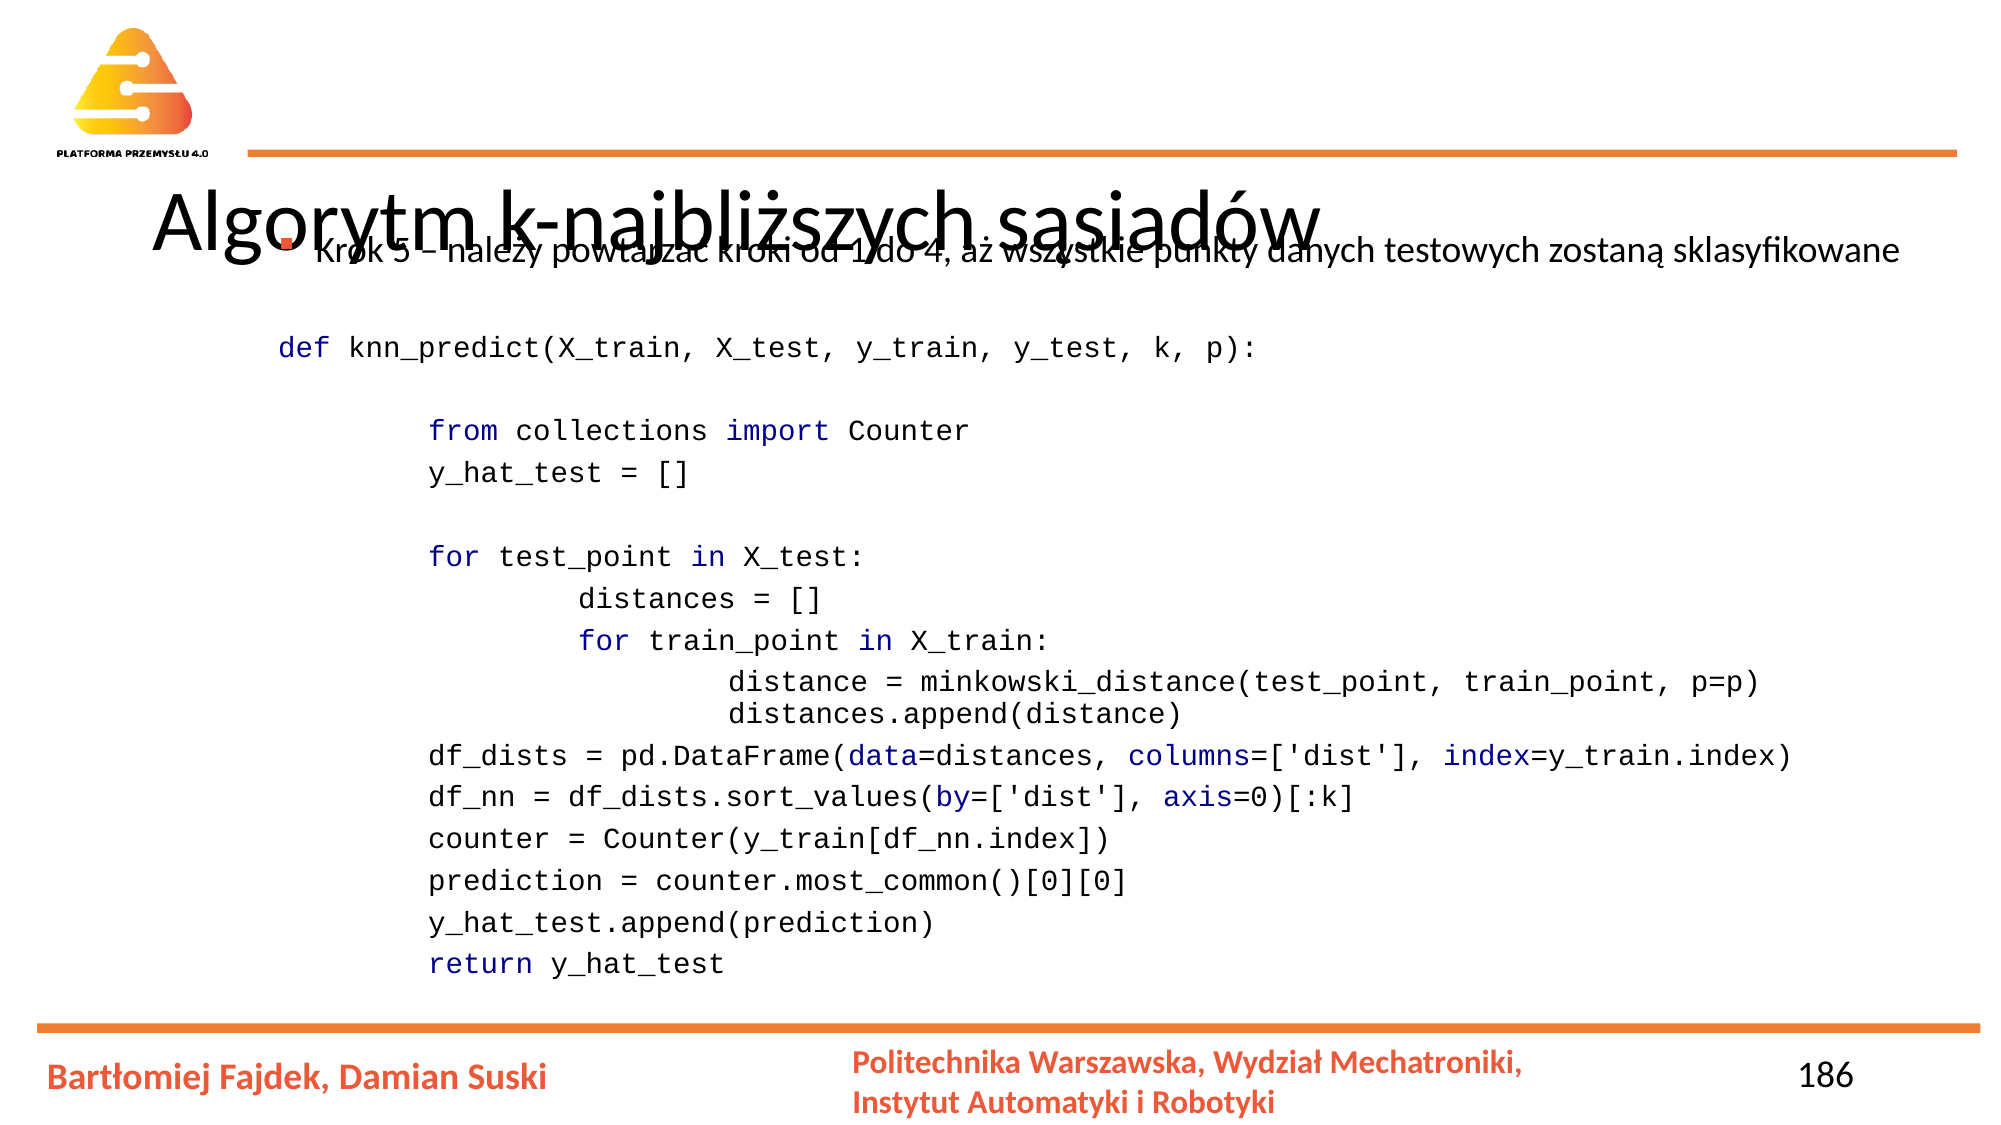

# Algorytm k-najbliższych sąsiadów
Krok 5 – należy powtarzać kroki od 1 do 4, aż wszystkie punkty danych testowych zostaną sklasyfikowane

def knn_predict(X_train, X_test, y_train, y_test, k, p):

	from collections import Counter
	y_hat_test = []

	for test_point in X_test:
		distances = []
		for train_point in X_train:
			distance = minkowski_distance(test_point, train_point, p=p) 			distances.append(distance)
	df_dists = pd.DataFrame(data=distances, columns=['dist'], index=y_train.index)
	df_nn = df_dists.sort_values(by=['dist'], axis=0)[:k]
	counter = Counter(y_train[df_nn.index])
	prediction = counter.most_common()[0][0]
	y_hat_test.append(prediction)
	return y_hat_test
186